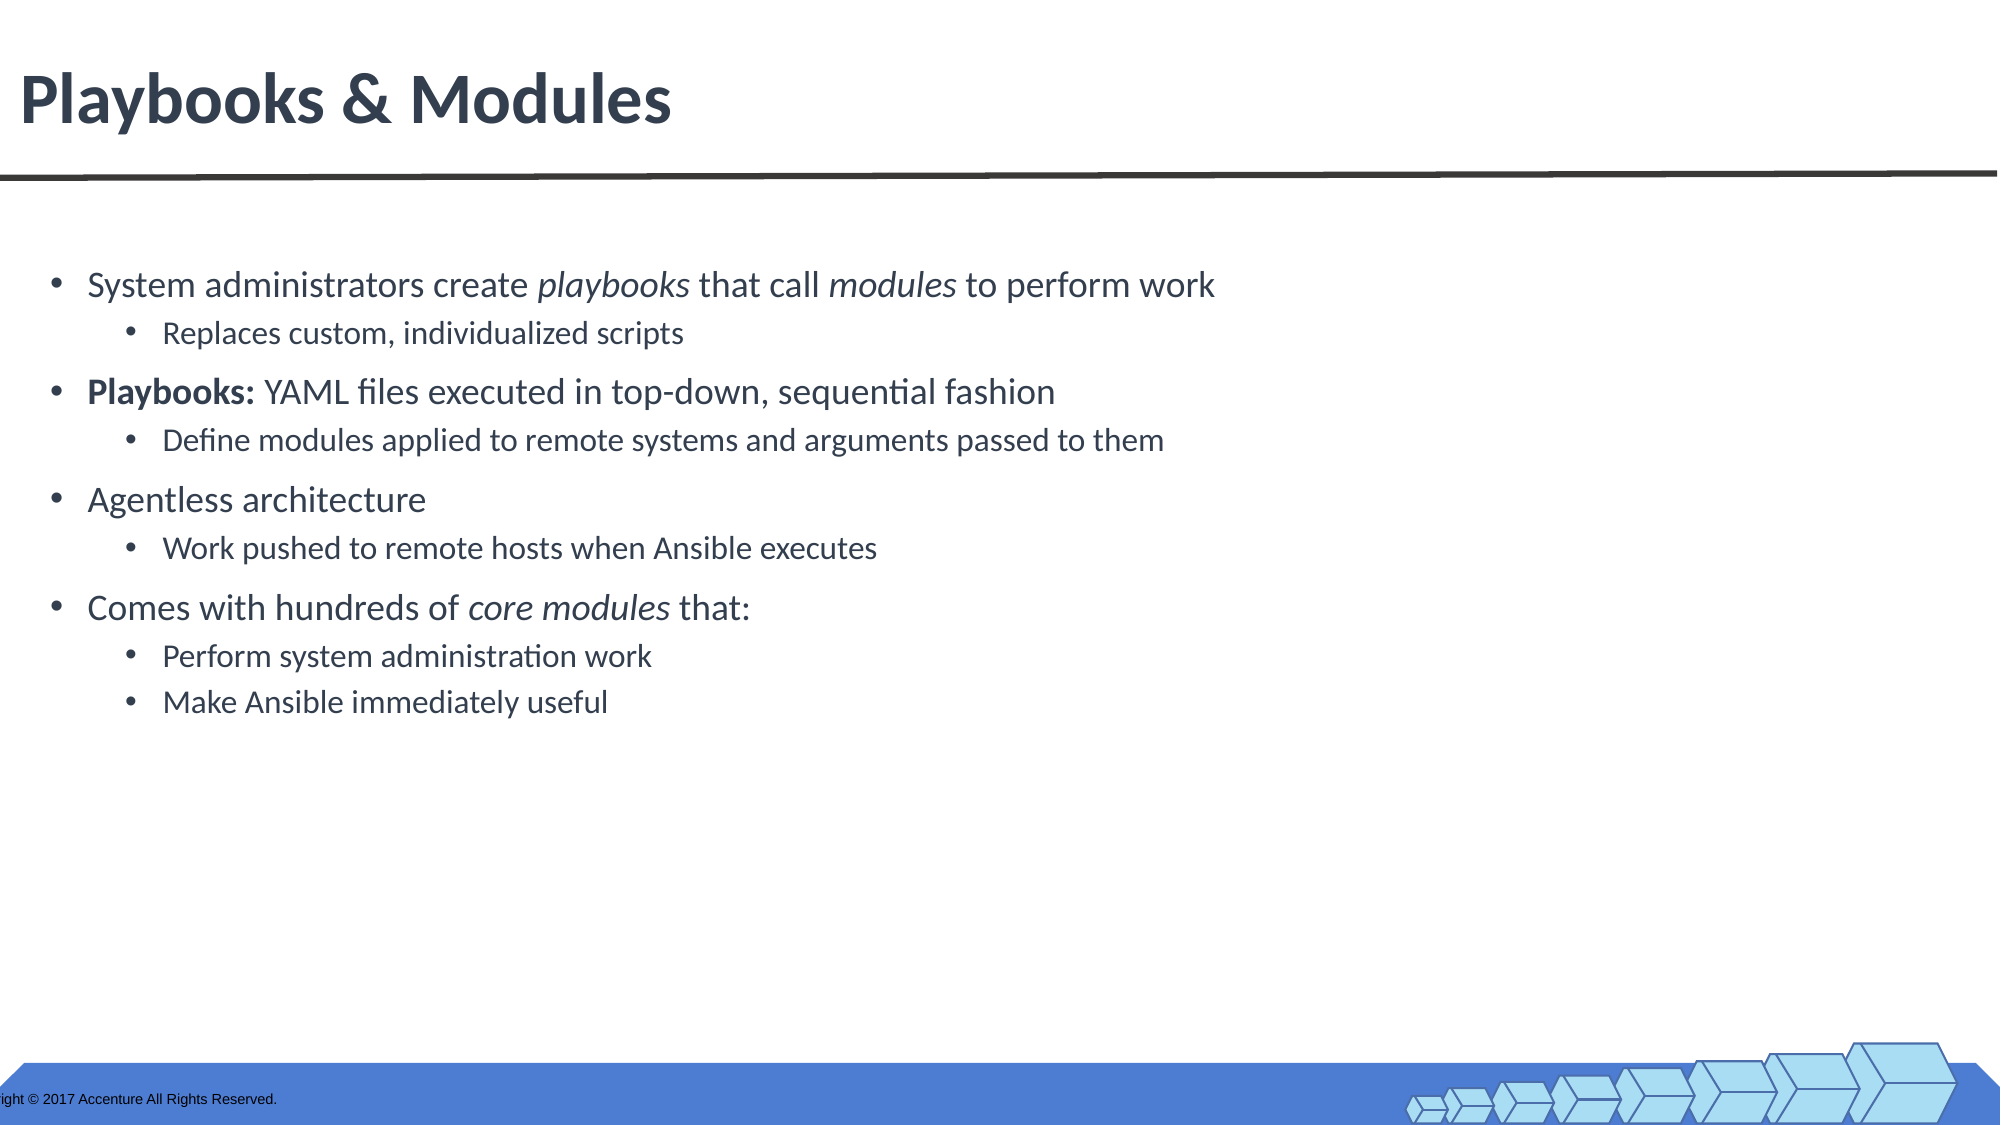

# Playbooks & Modules

System administrators create playbooks that call modules to perform work
Replaces custom, individualized scripts
Playbooks: YAML files executed in top-down, sequential fashion
Define modules applied to remote systems and arguments passed to them
Agentless architecture
Work pushed to remote hosts when Ansible executes
Comes with hundreds of core modules that:
Perform system administration work
Make Ansible immediately useful